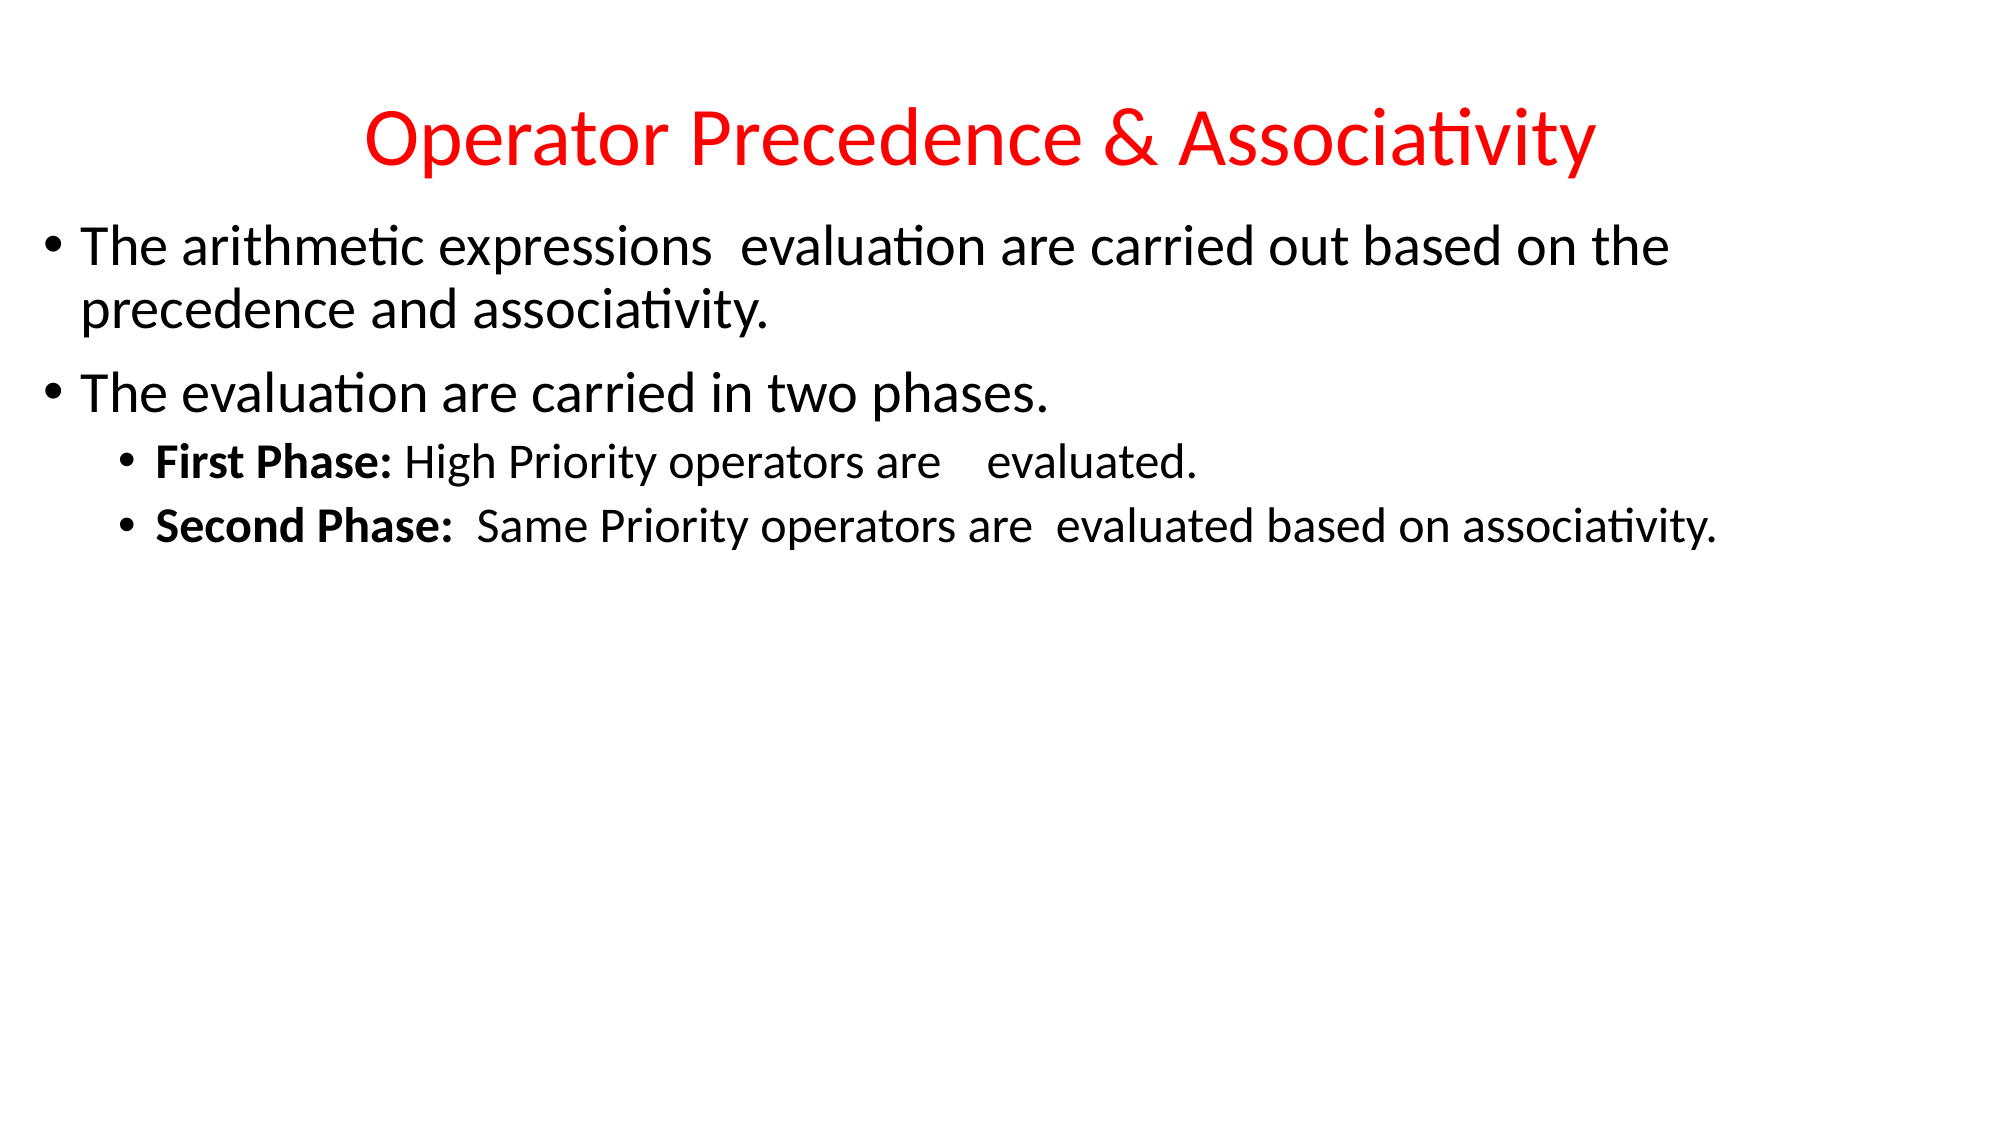

# Operator Precedence & Associativity
The arithmetic expressions  evaluation are carried out based on the precedence and associativity.
The evaluation are carried in two phases.
First Phase: High Priority operators are    evaluated.
Second Phase:  Same Priority operators are  evaluated based on associativity.